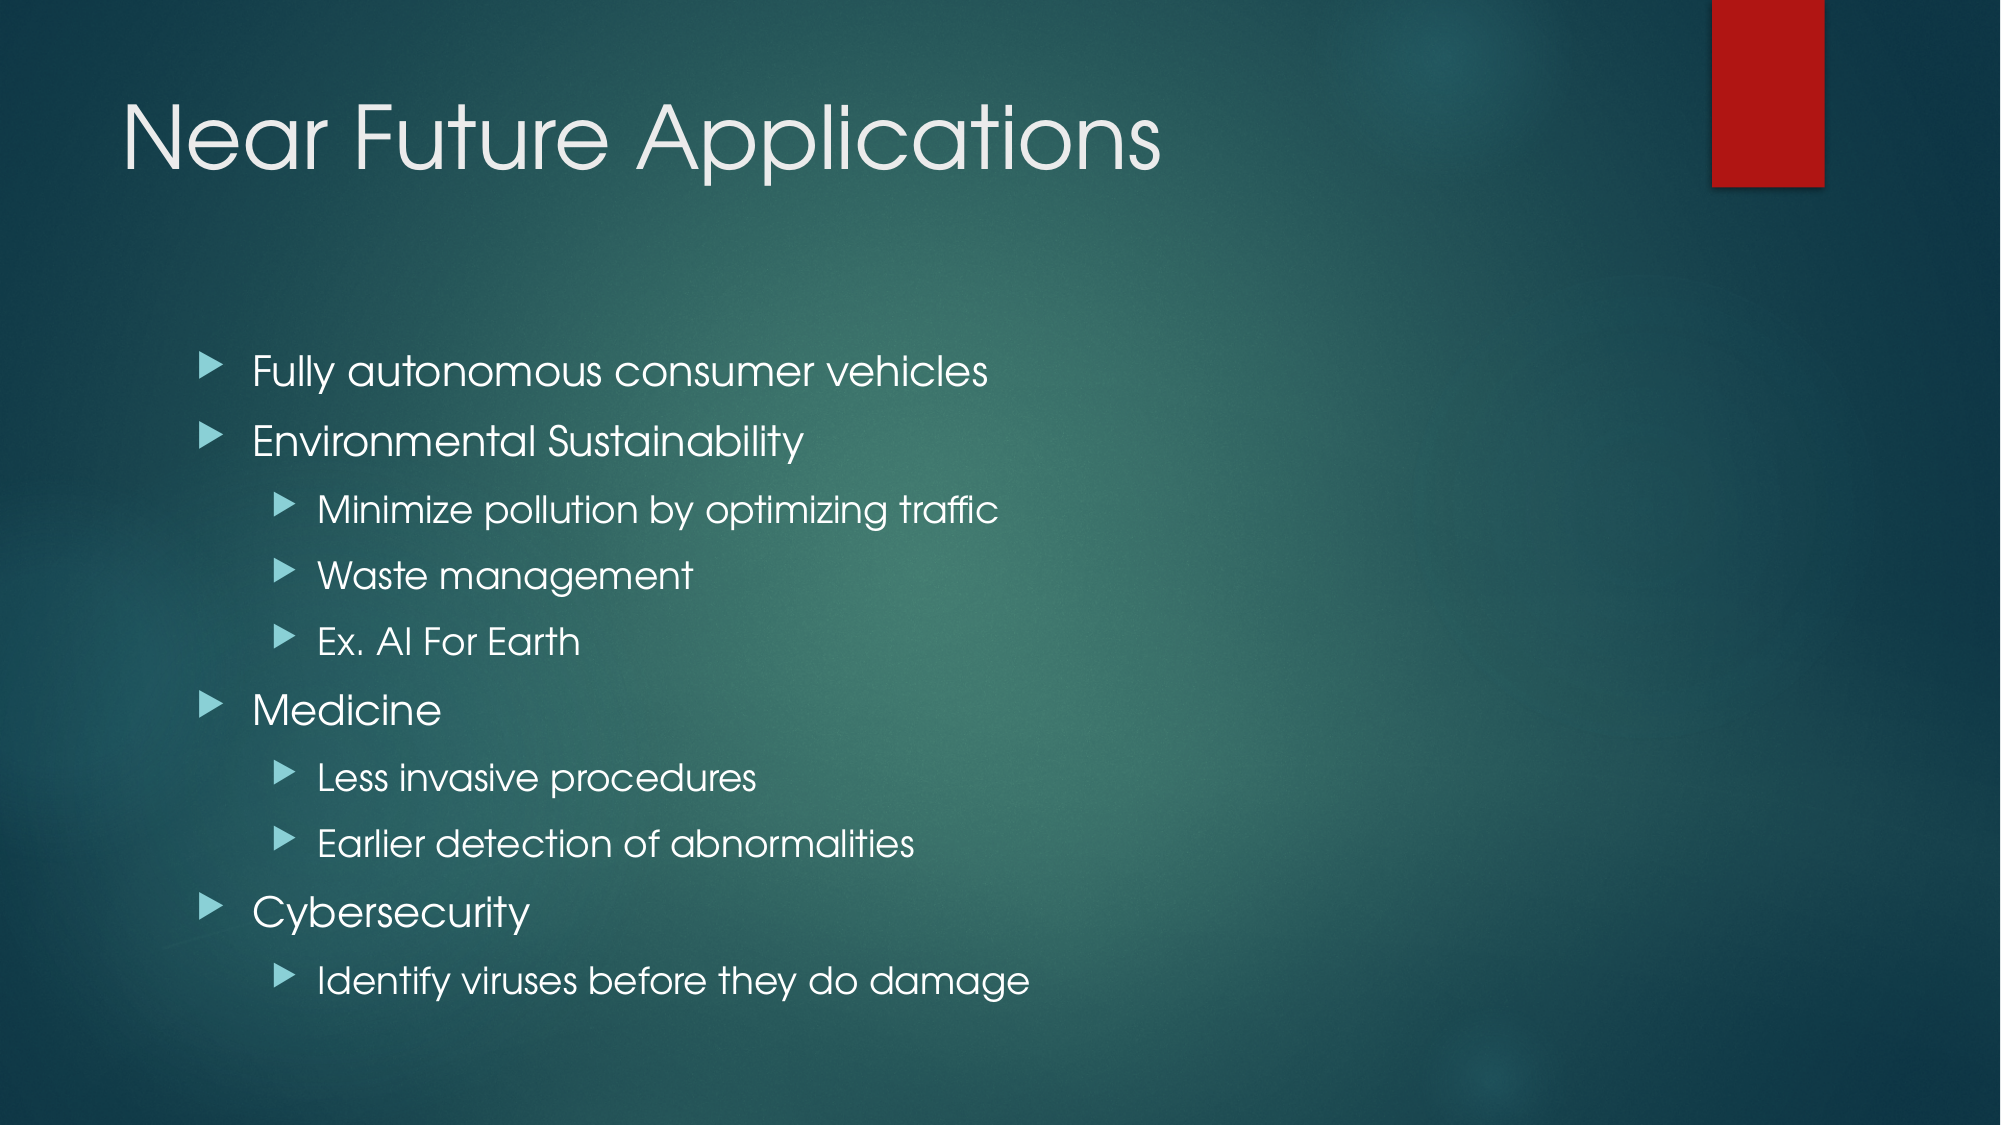

# Near Future Applications
Fully autonomous consumer vehicles
Environmental Sustainability
Minimize pollution by optimizing traffic
Waste management
Ex. AI For Earth
Medicine
Less invasive procedures
Earlier detection of abnormalities
Cybersecurity
Identify viruses before they do damage